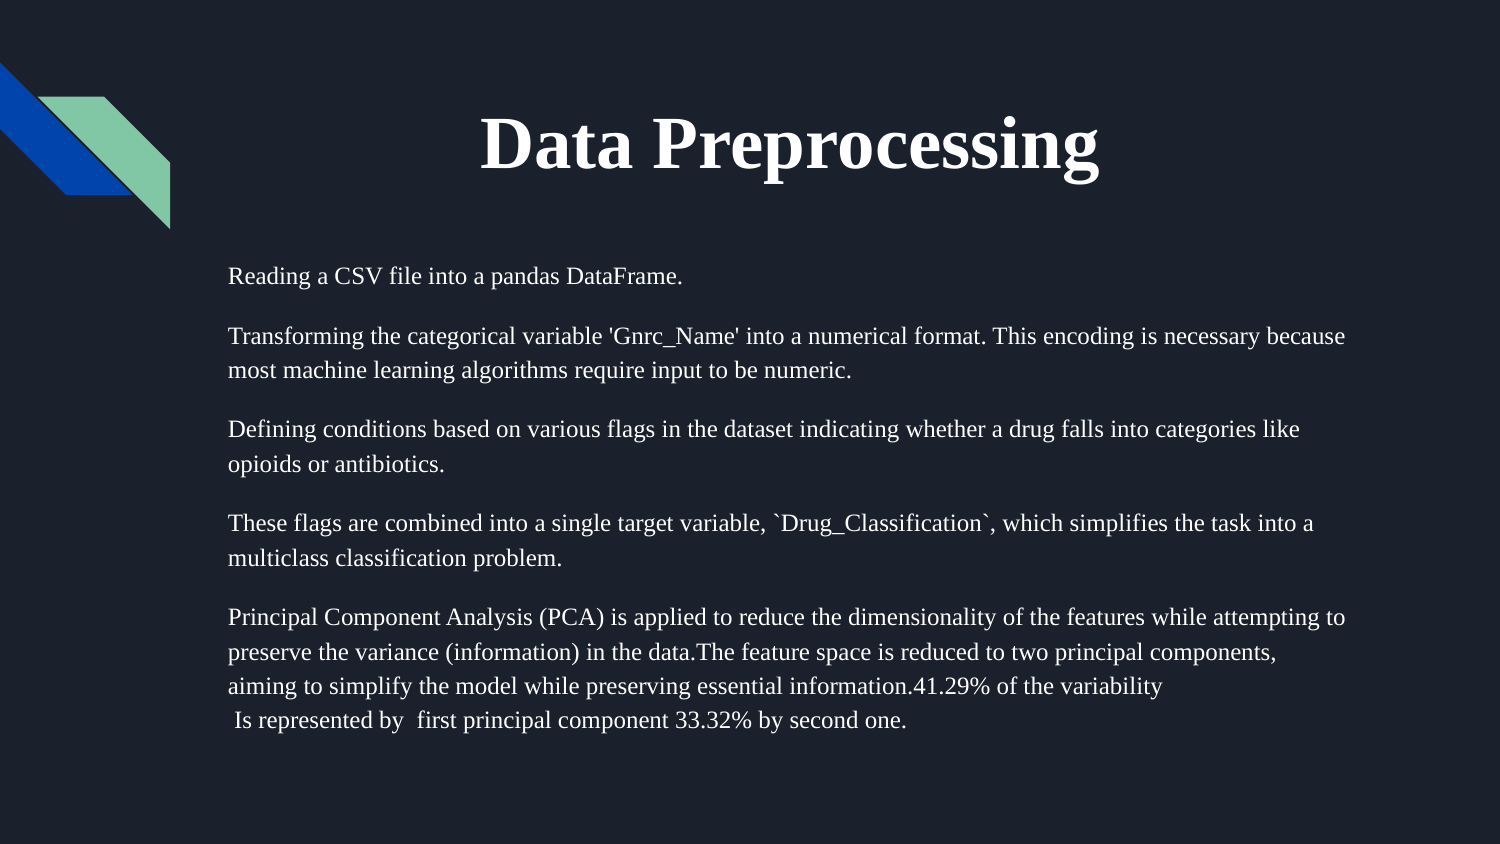

# Data Preprocessing

Reading a CSV file into a pandas DataFrame.
Transforming the categorical variable 'Gnrc_Name' into a numerical format. This encoding is necessary because most machine learning algorithms require input to be numeric.
Defining conditions based on various flags in the dataset indicating whether a drug falls into categories like opioids or antibiotics.
These flags are combined into a single target variable, `Drug_Classification`, which simplifies the task into a multiclass classification problem.
Principal Component Analysis (PCA) is applied to reduce the dimensionality of the features while attempting to preserve the variance (information) in the data.The feature space is reduced to two principal components, aiming to simplify the model while preserving essential information.41.29% of the variability
 Is represented by  first principal component 33.32% by second one.